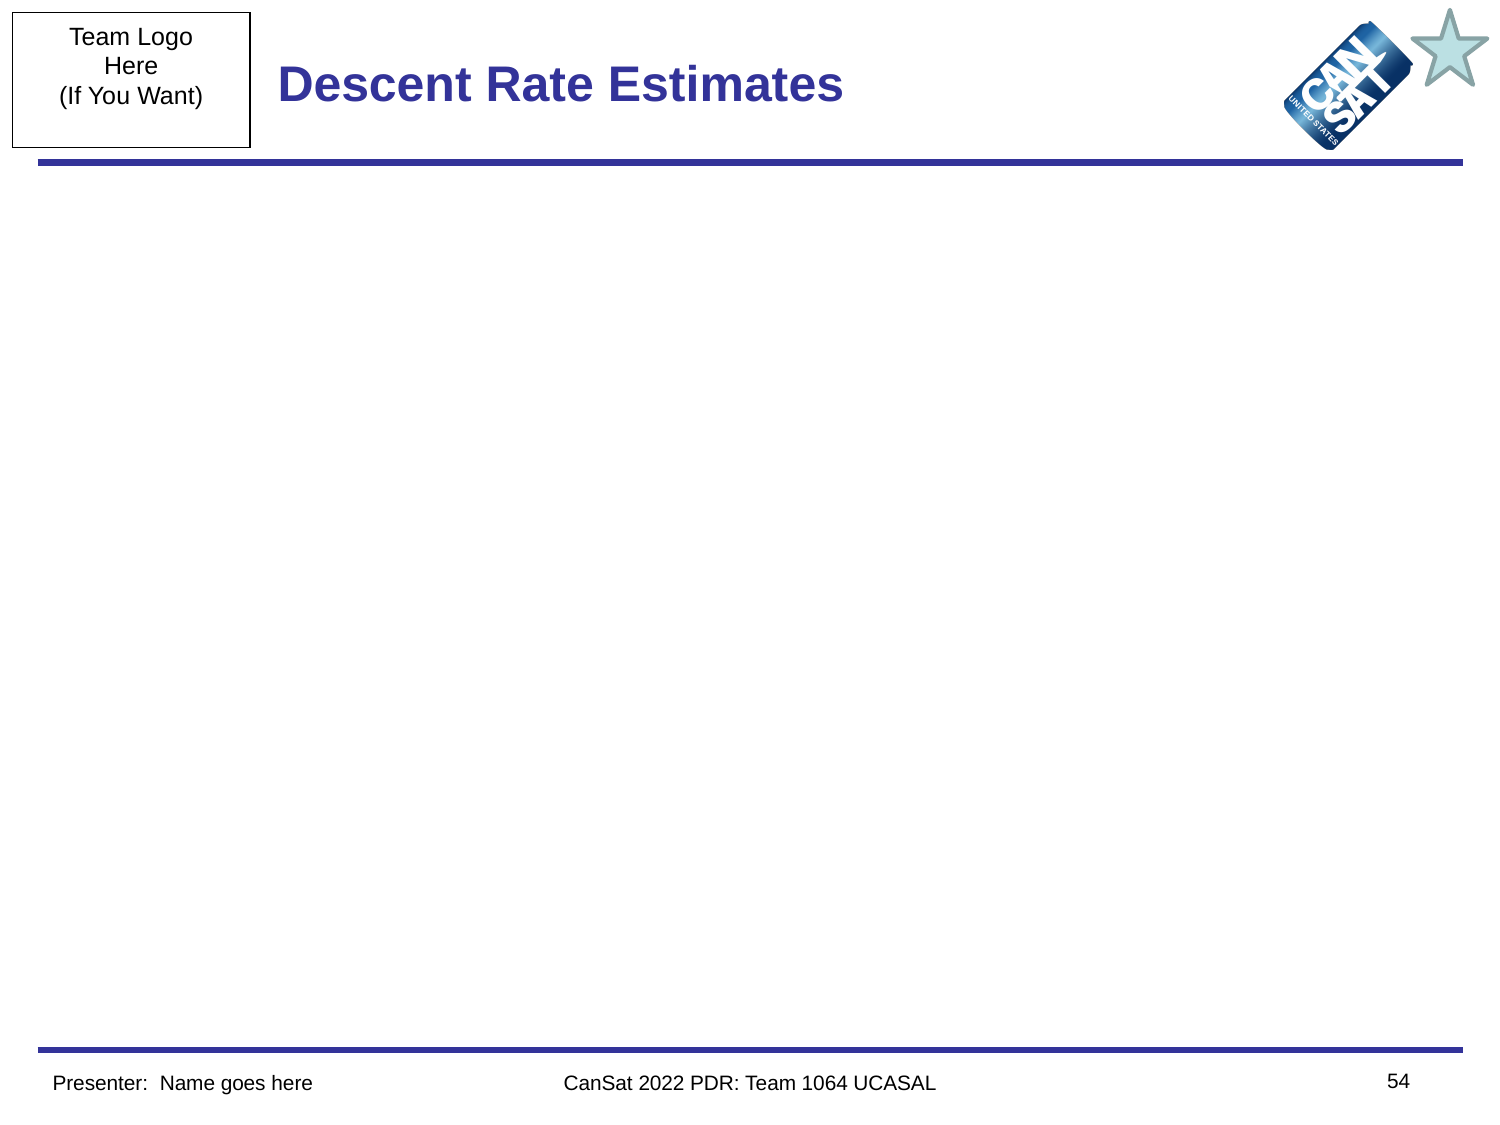

# Descent Rate Estimates
54
Presenter:  Name goes here
CanSat 2022 PDR: Team 1064 UCASAL